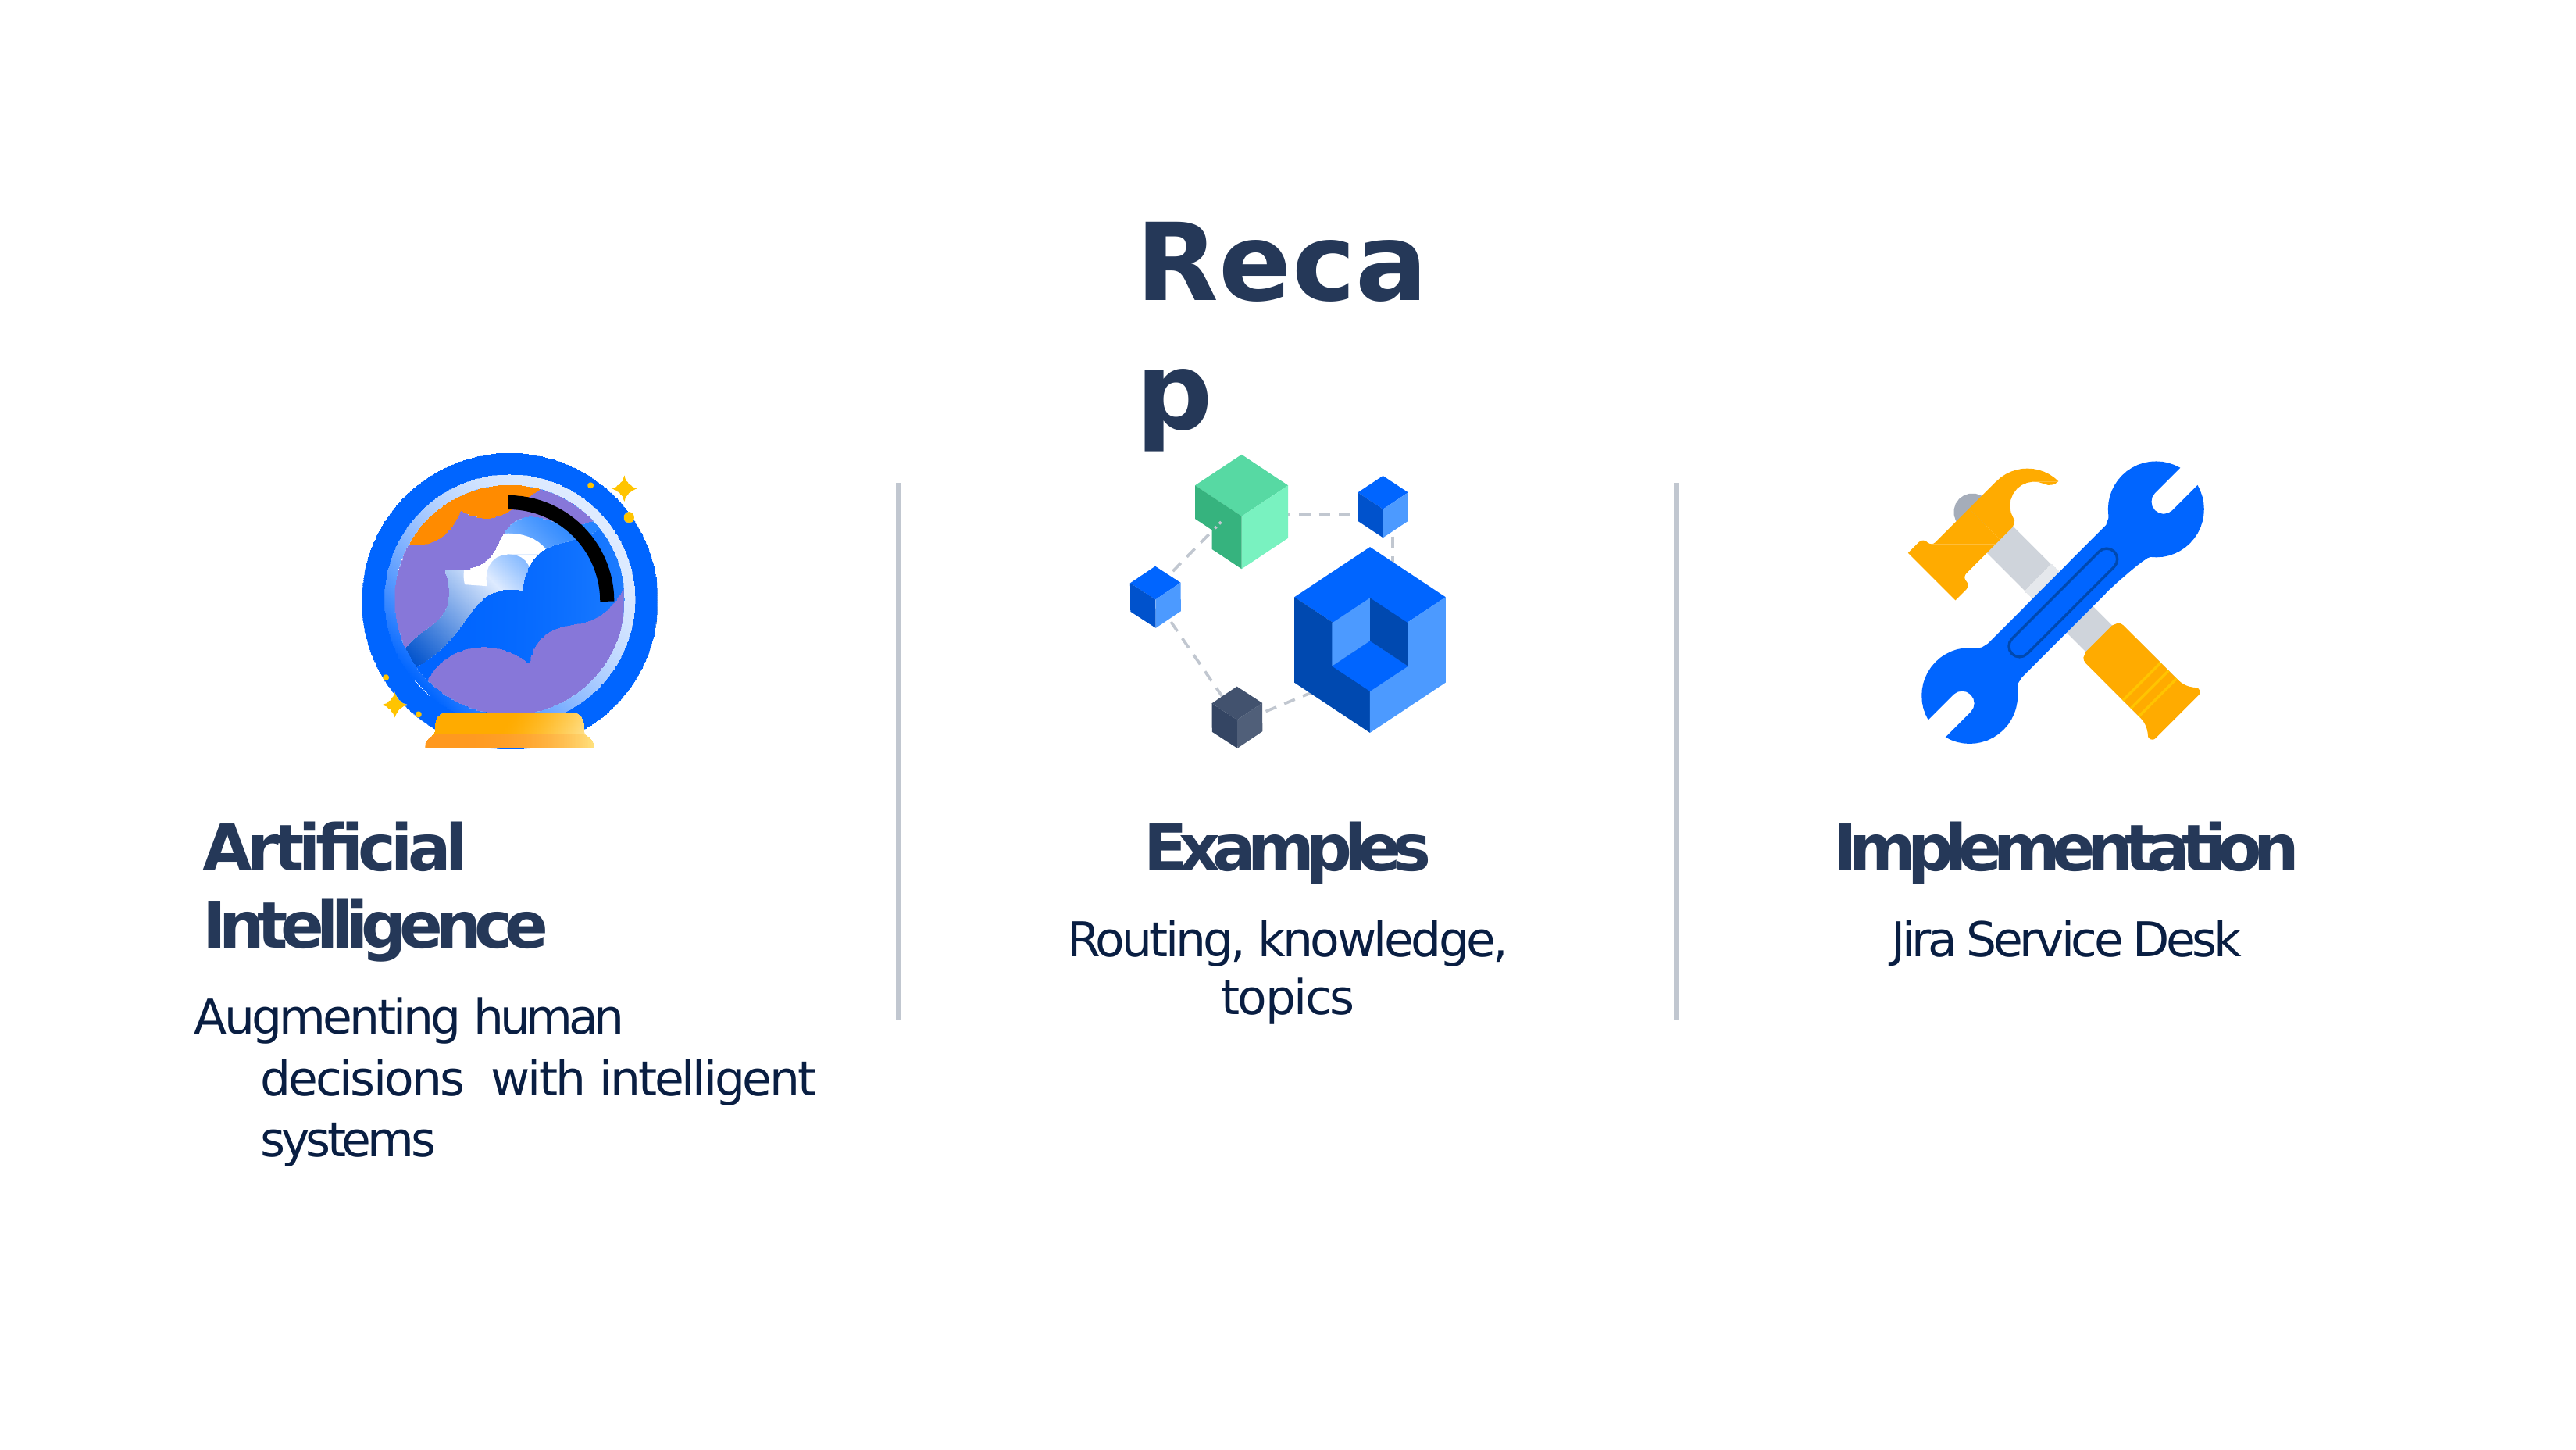

# Recap

Artificial Intelligence
Augmenting human decisions  with intelligent systems
Examples
Routing, knowledge, topics
Implementation
Jira Service Desk